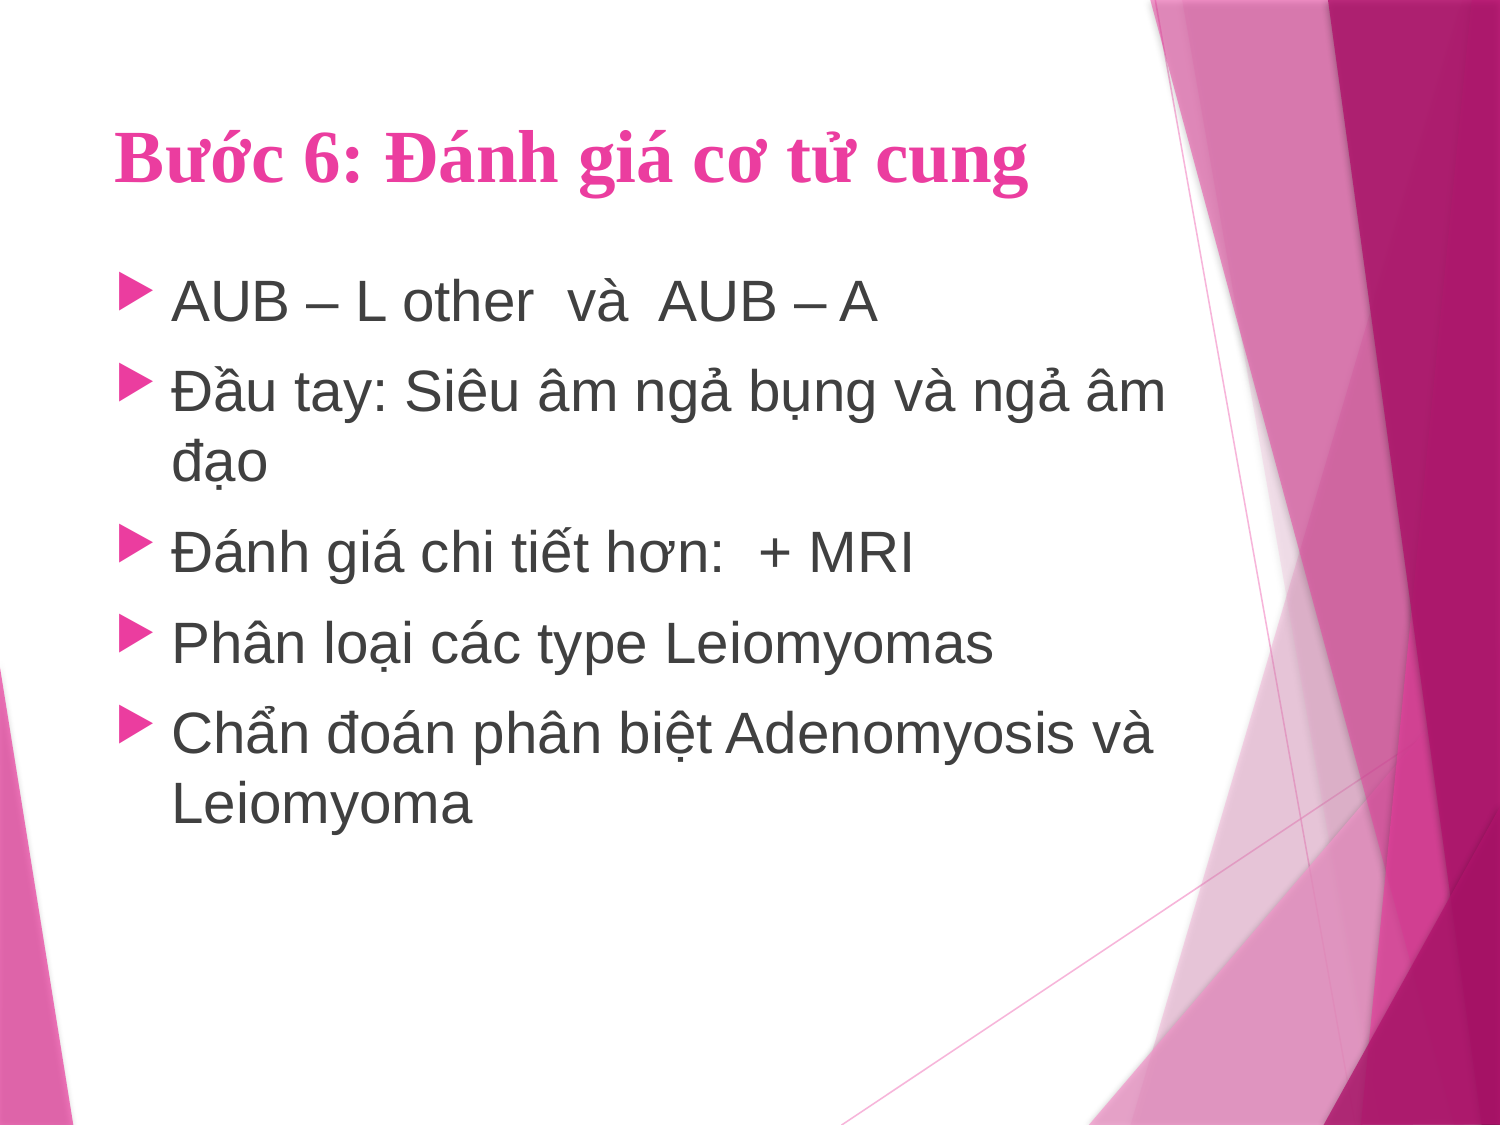

# Bước 6: Đánh giá cơ tử cung
AUB – L other  và  AUB – A
Đầu tay: Siêu âm ngả bụng và ngả âm đạo
Đánh giá chi tiết hơn:  + MRI
Phân loại các type Leiomyomas
Chẩn đoán phân biệt Adenomyosis và Leiomyoma